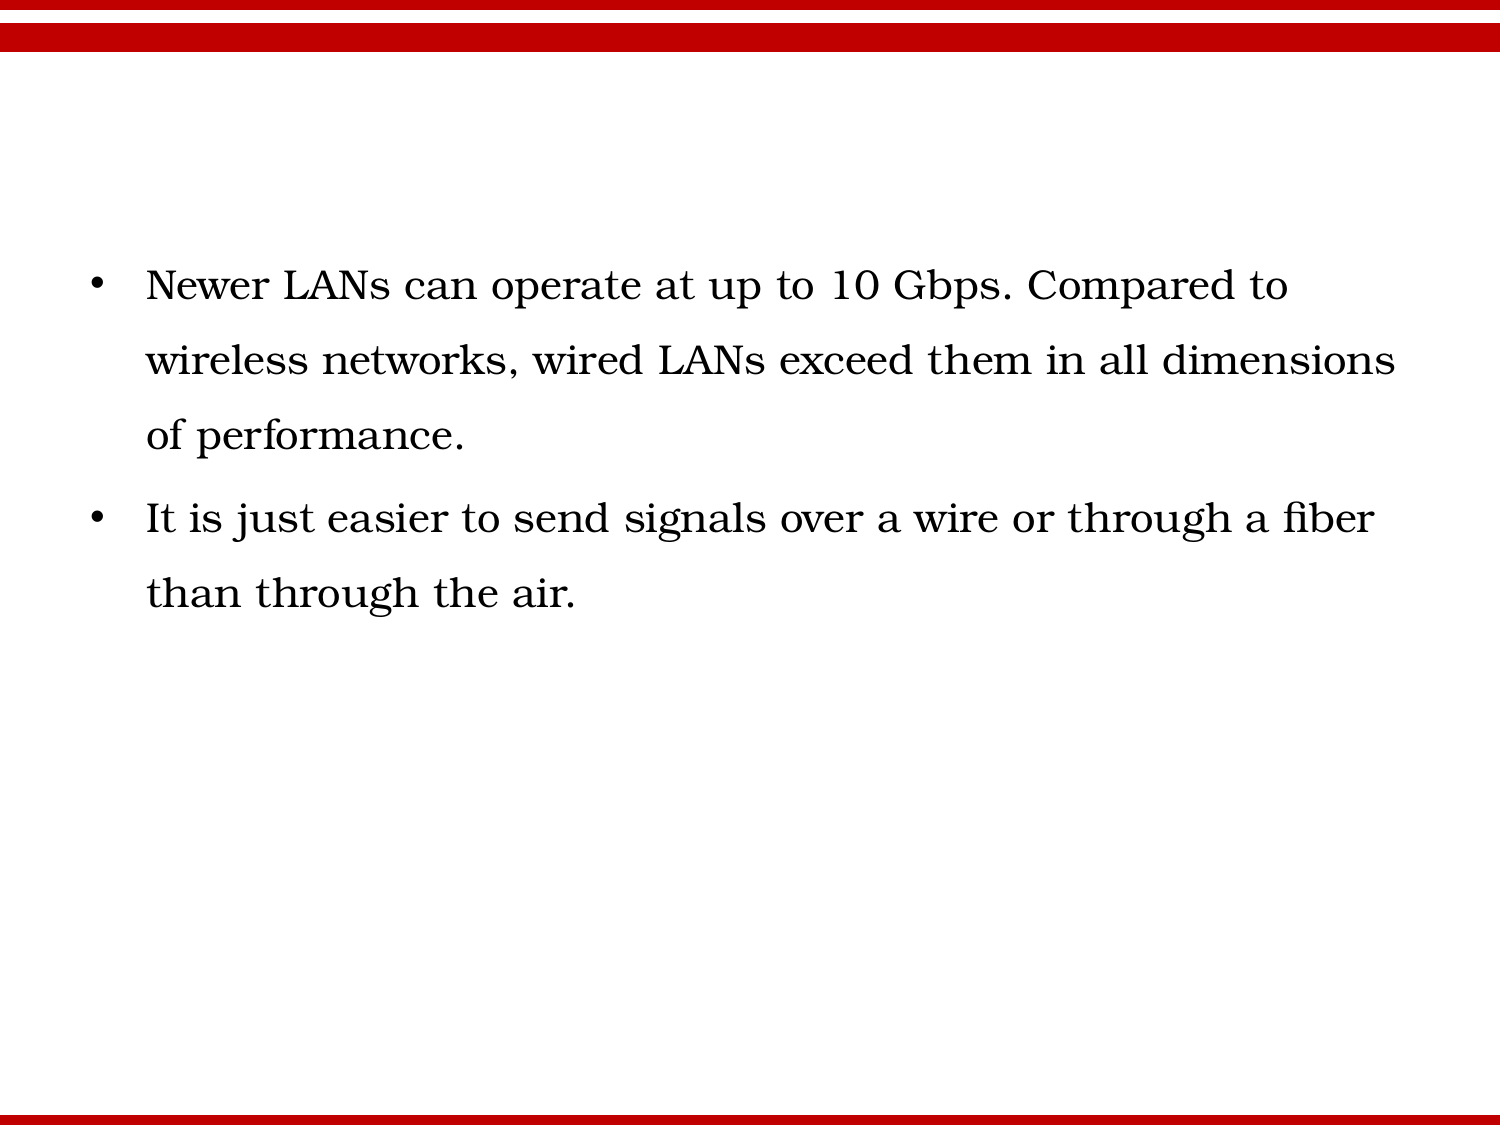

#
Newer LANs can operate at up to 10 Gbps. Compared to wireless networks, wired LANs exceed them in all dimensions of performance.
It is just easier to send signals over a wire or through a fiber than through the air.